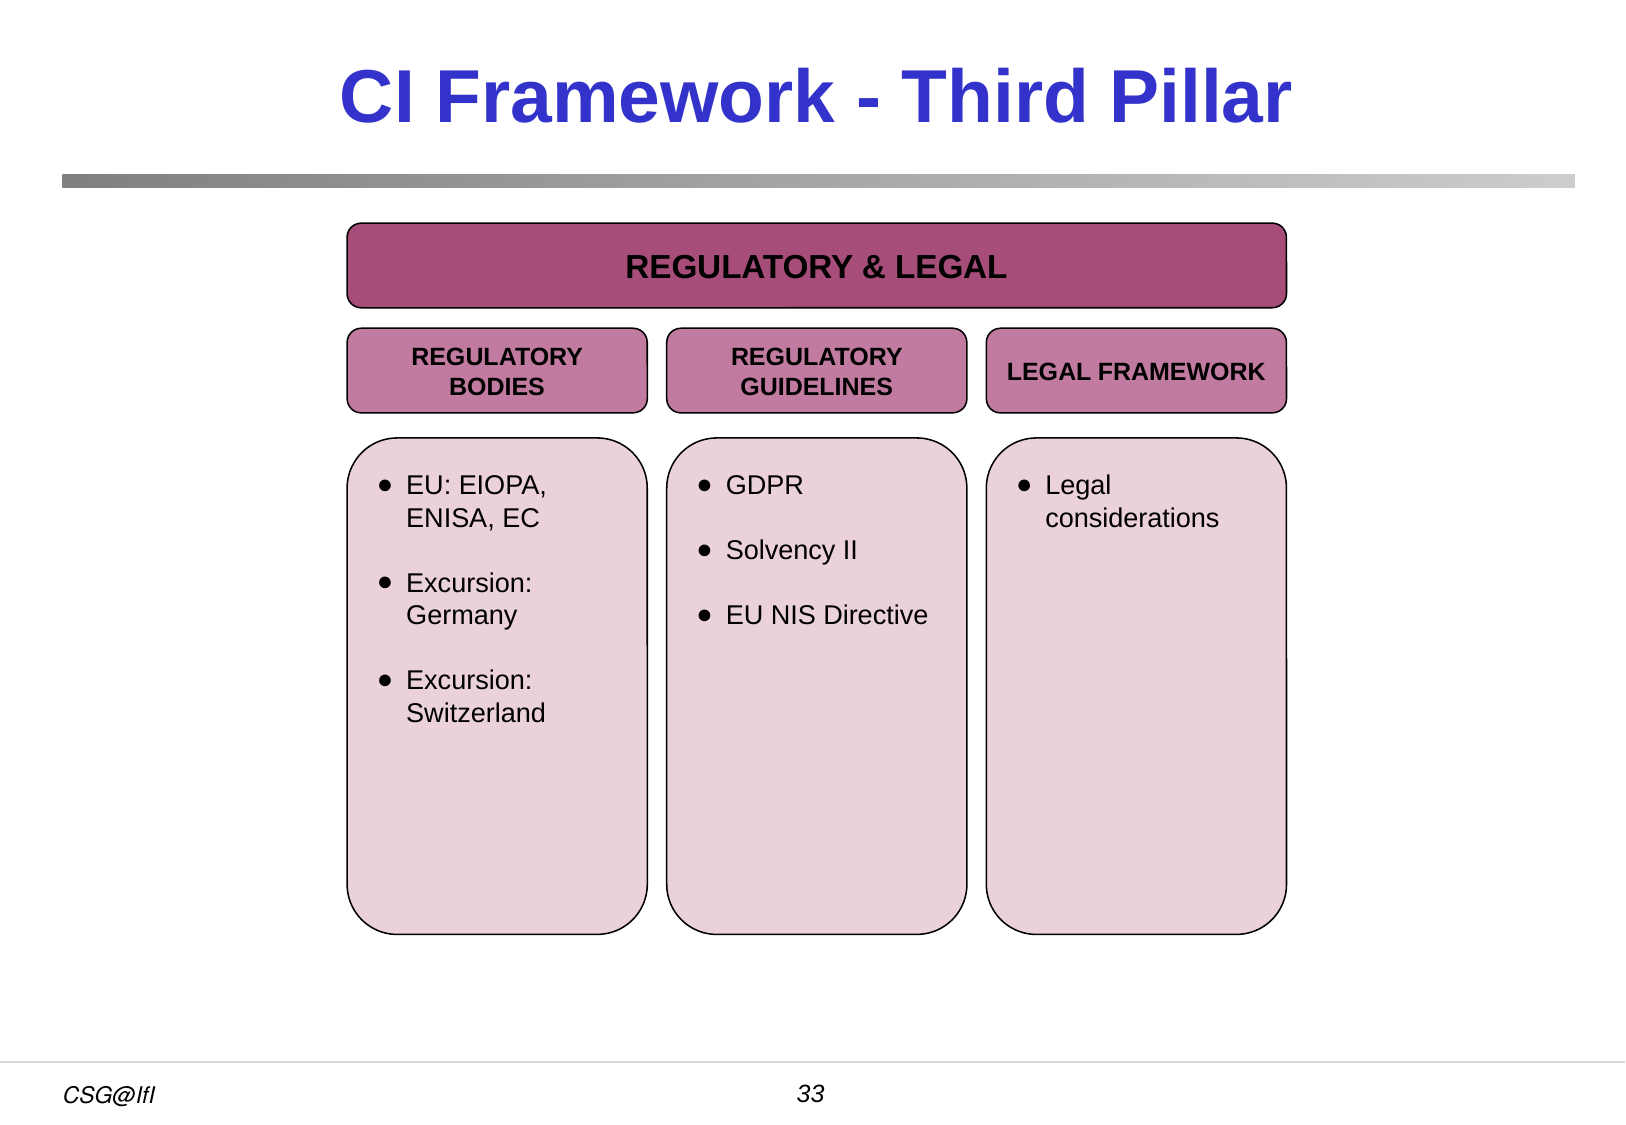

# CI Framework - Third Pillar
REGULATORY & LEGAL
REGULATORY BODIES
REGULATORY GUIDELINES
LEGAL FRAMEWORK
EU: EIOPA, ENISA, EC

Excursion: Germany

Excursion: Switzerland
GDPR

Solvency II

EU NIS Directive
Legal considerations
33